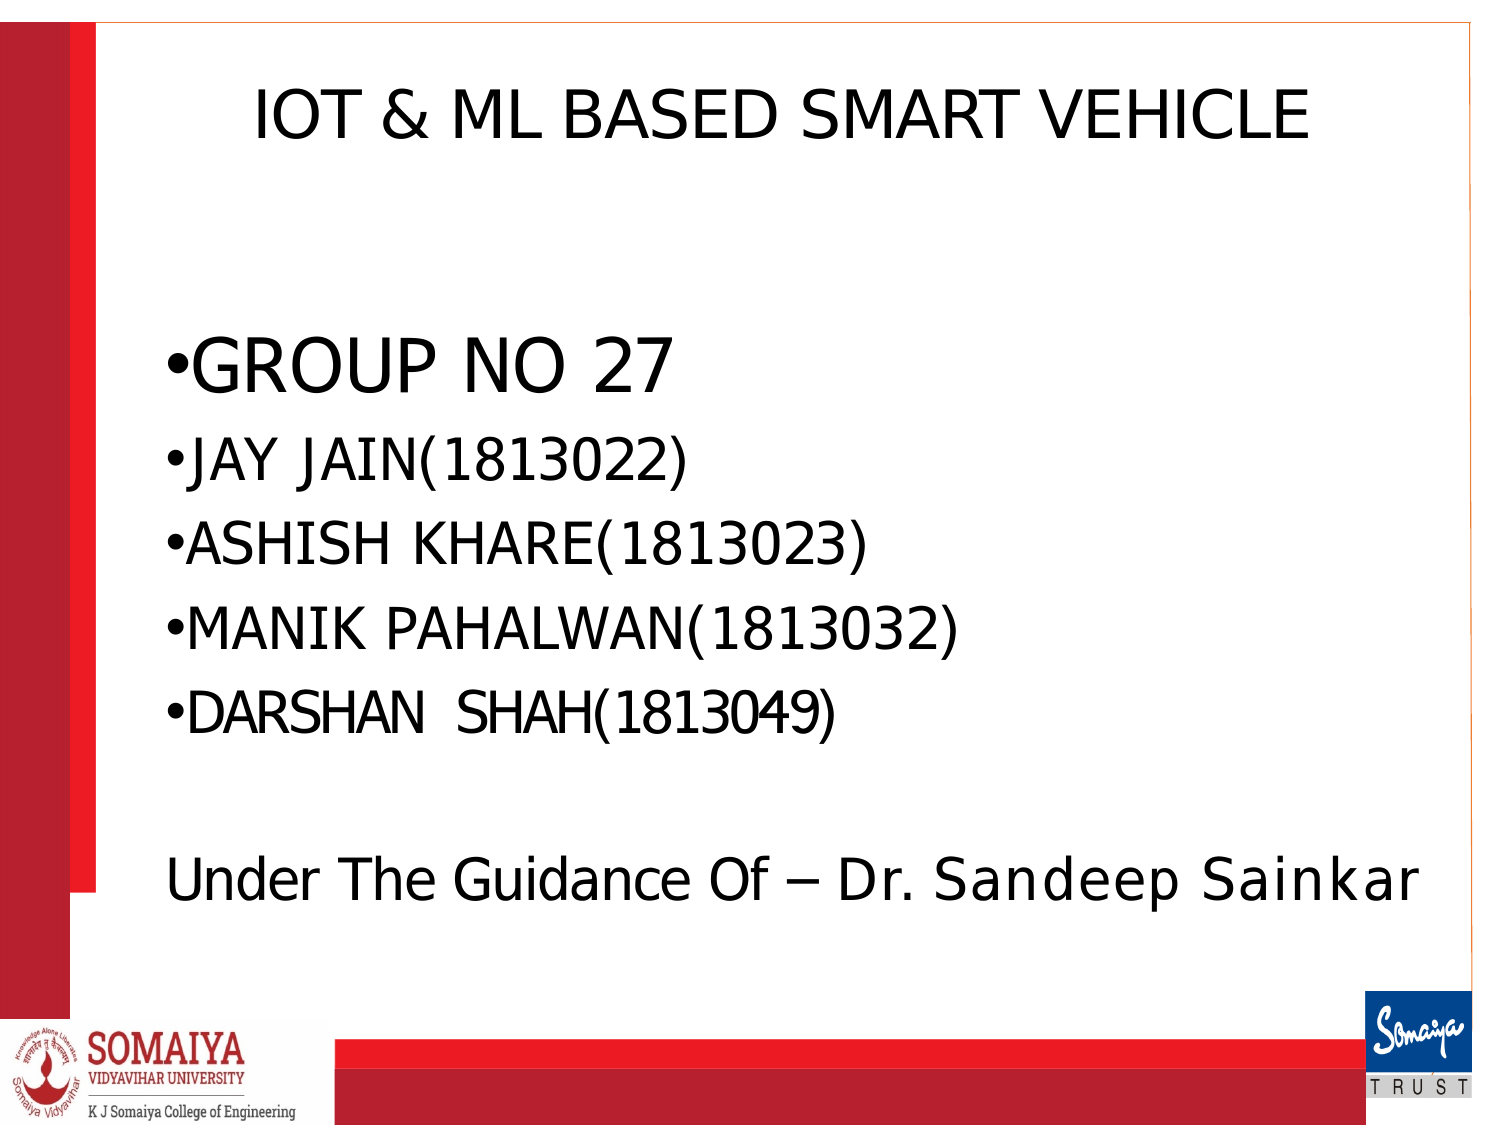

# IOT & ML BASED SMART VEHICLE
GROUP NO 27
JAY JAIN(1813022)
ASHISH KHARE(1813023)
MANIK PAHALWAN(1813032)
DARSHAN  SHAH(1813049)

Under The Guidance Of – Dr. Sandeep Sainkar